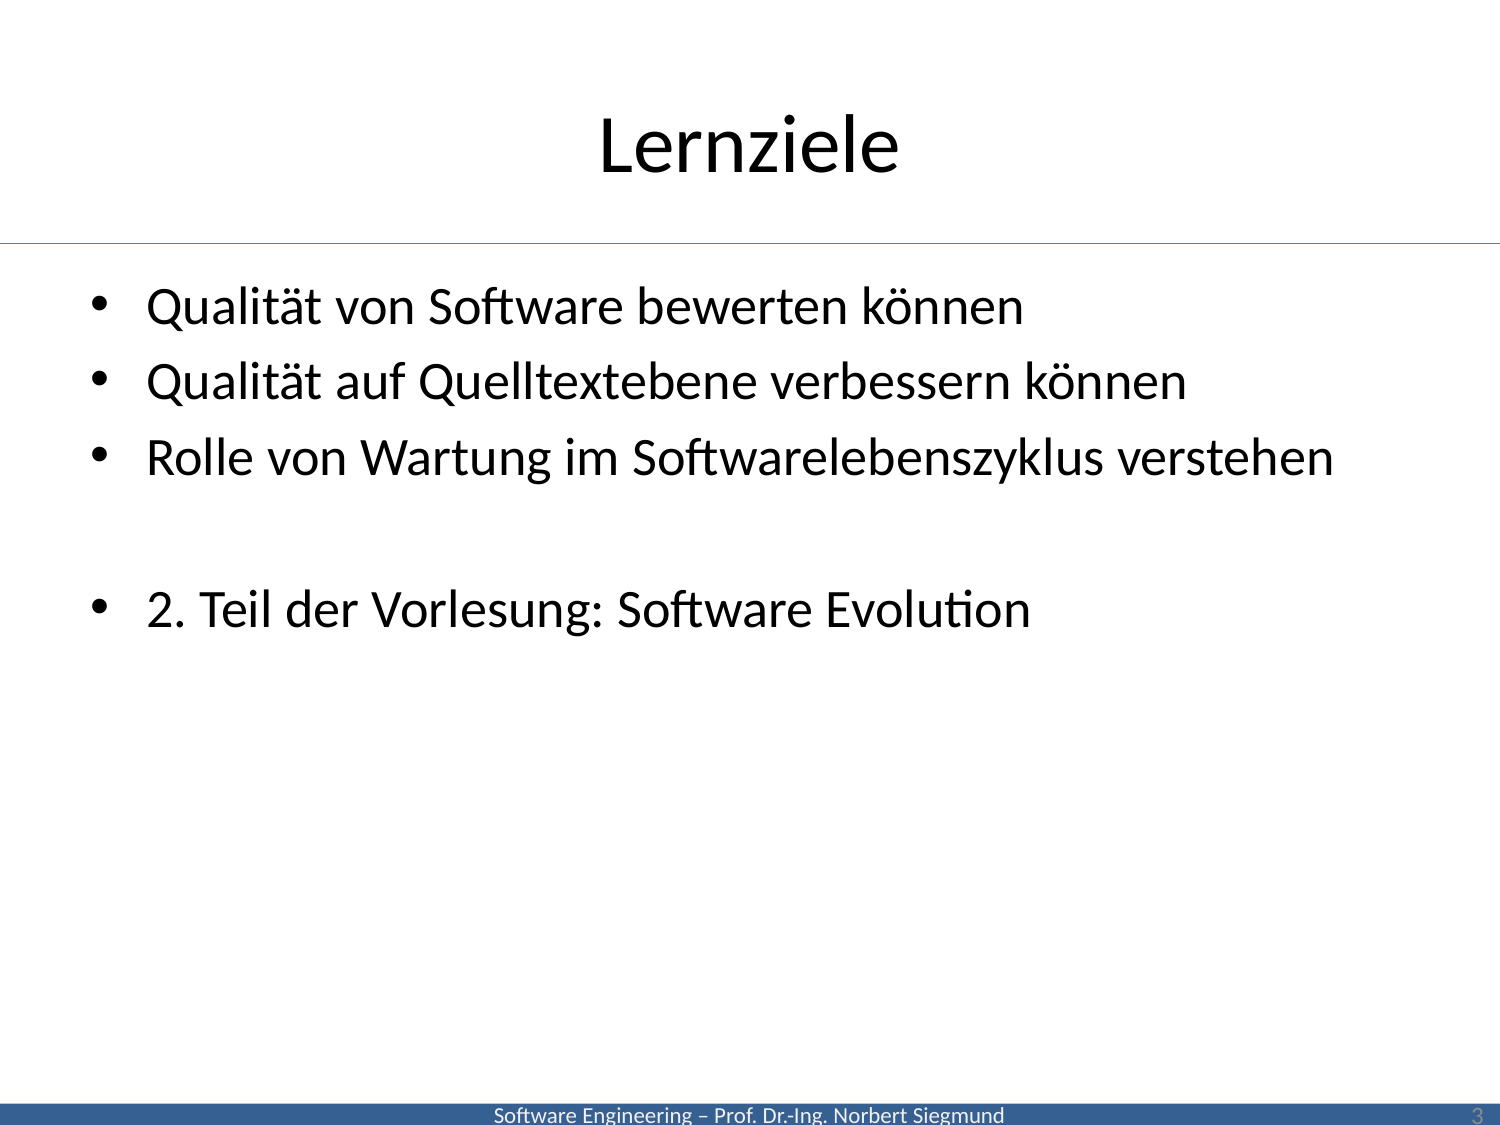

# Lernziele
Qualität von Software bewerten können
Qualität auf Quelltextebene verbessern können
Rolle von Wartung im Softwarelebenszyklus verstehen

2. Teil der Vorlesung: Software Evolution
3